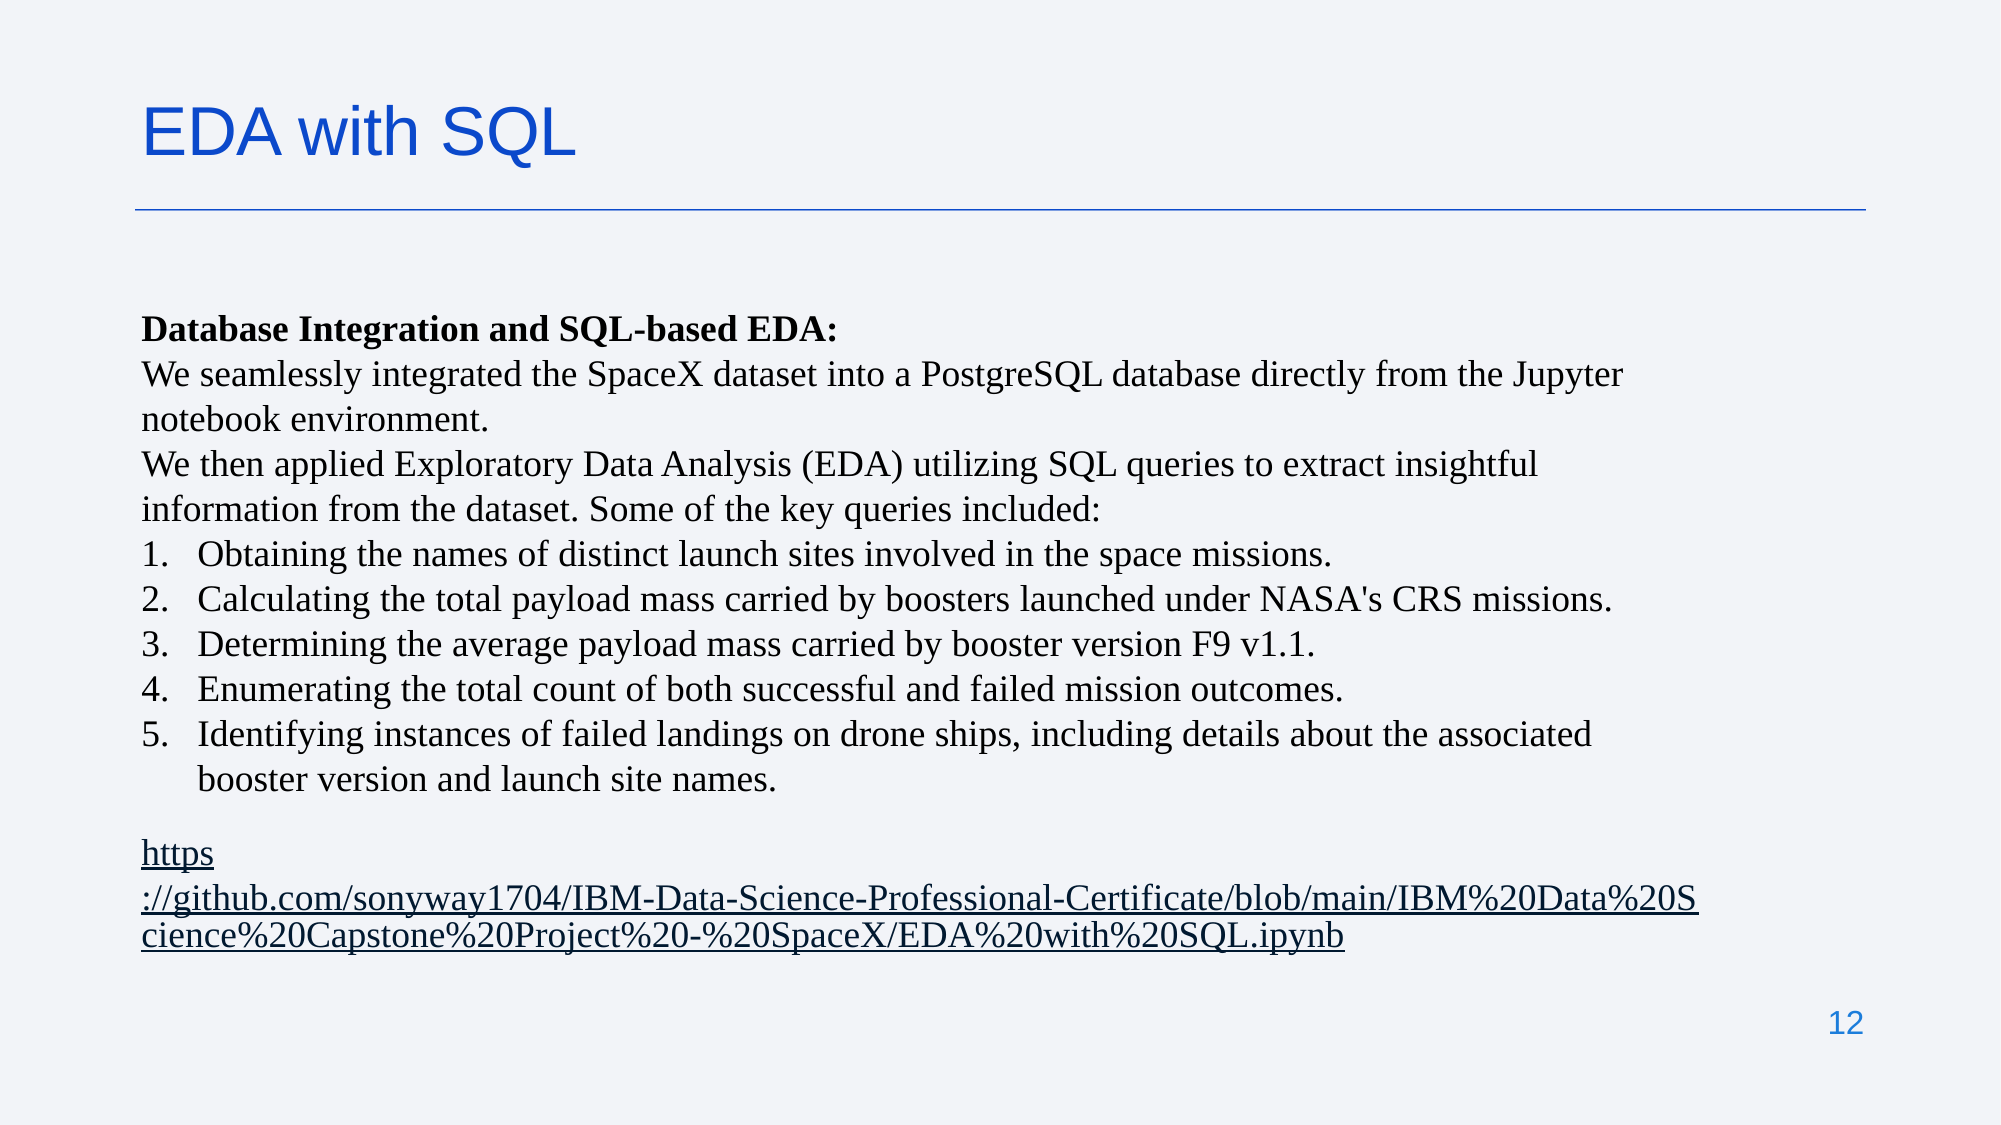

EDA with SQL
Database Integration and SQL-based EDA:
We seamlessly integrated the SpaceX dataset into a PostgreSQL database directly from the Jupyter notebook environment.
We then applied Exploratory Data Analysis (EDA) utilizing SQL queries to extract insightful information from the dataset. Some of the key queries included:
Obtaining the names of distinct launch sites involved in the space missions.
Calculating the total payload mass carried by boosters launched under NASA's CRS missions.
Determining the average payload mass carried by booster version F9 v1.1.
Enumerating the total count of both successful and failed mission outcomes.
Identifying instances of failed landings on drone ships, including details about the associated booster version and launch site names.
https://github.com/sonyway1704/IBM-Data-Science-Professional-Certificate/blob/main/IBM%20Data%20Science%20Capstone%20Project%20-%20SpaceX/EDA%20with%20SQL.ipynb

12